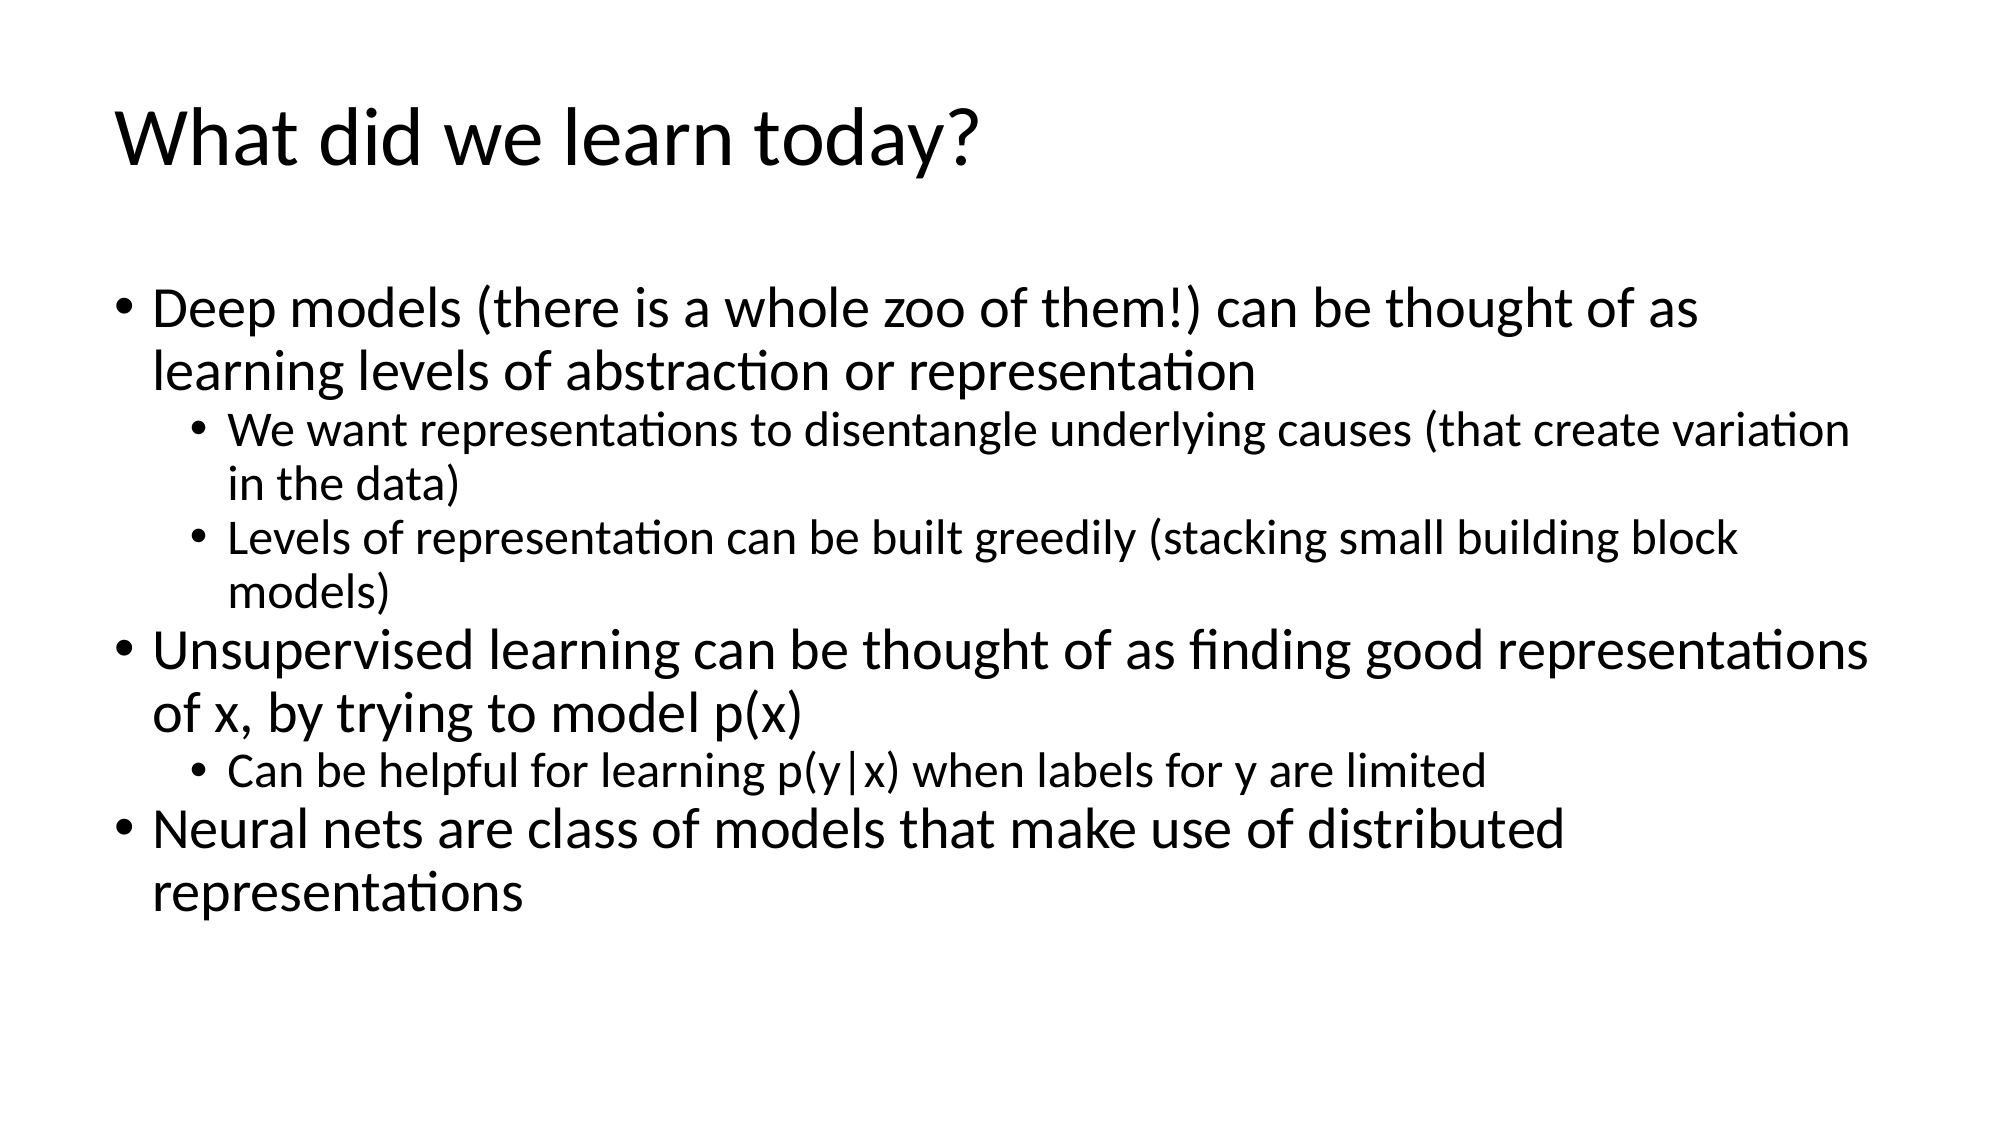

# What did we learn today?
Deep models (there is a whole zoo of them!) can be thought of as learning levels of abstraction or representation
We want representations to disentangle underlying causes (that create variation in the data)
Levels of representation can be built greedily (stacking small building block models)
Unsupervised learning can be thought of as finding good representations of x, by trying to model p(x)
Can be helpful for learning p(y|x) when labels for y are limited
Neural nets are class of models that make use of distributed representations